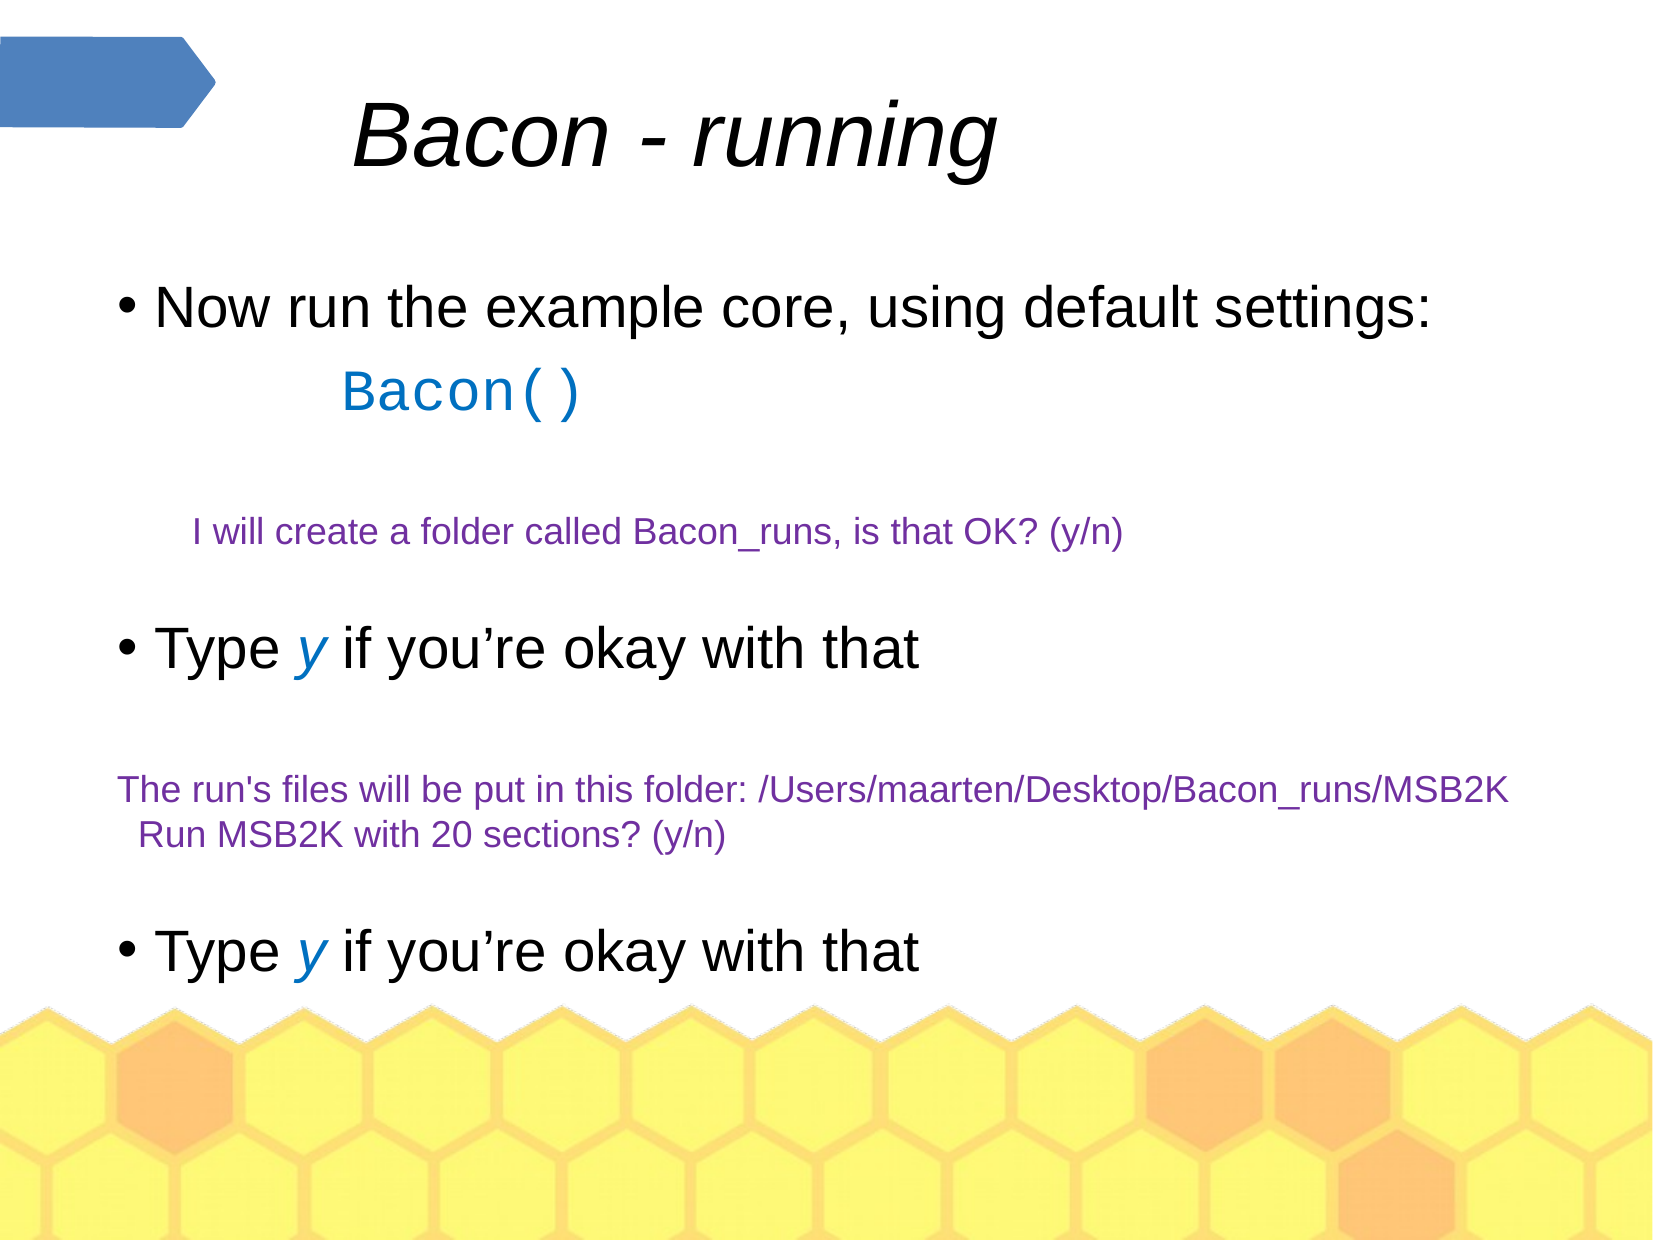

Bacon - running
Now run the example core, using default settings:
	Bacon()

I will create a folder called Bacon_runs, is that OK? (y/n)

Type y if you’re okay with that

The run's files will be put in this folder: /Users/maarten/Desktop/Bacon_runs/MSB2K
  Run MSB2K with 20 sections? (y/n)

Type y if you’re okay with that